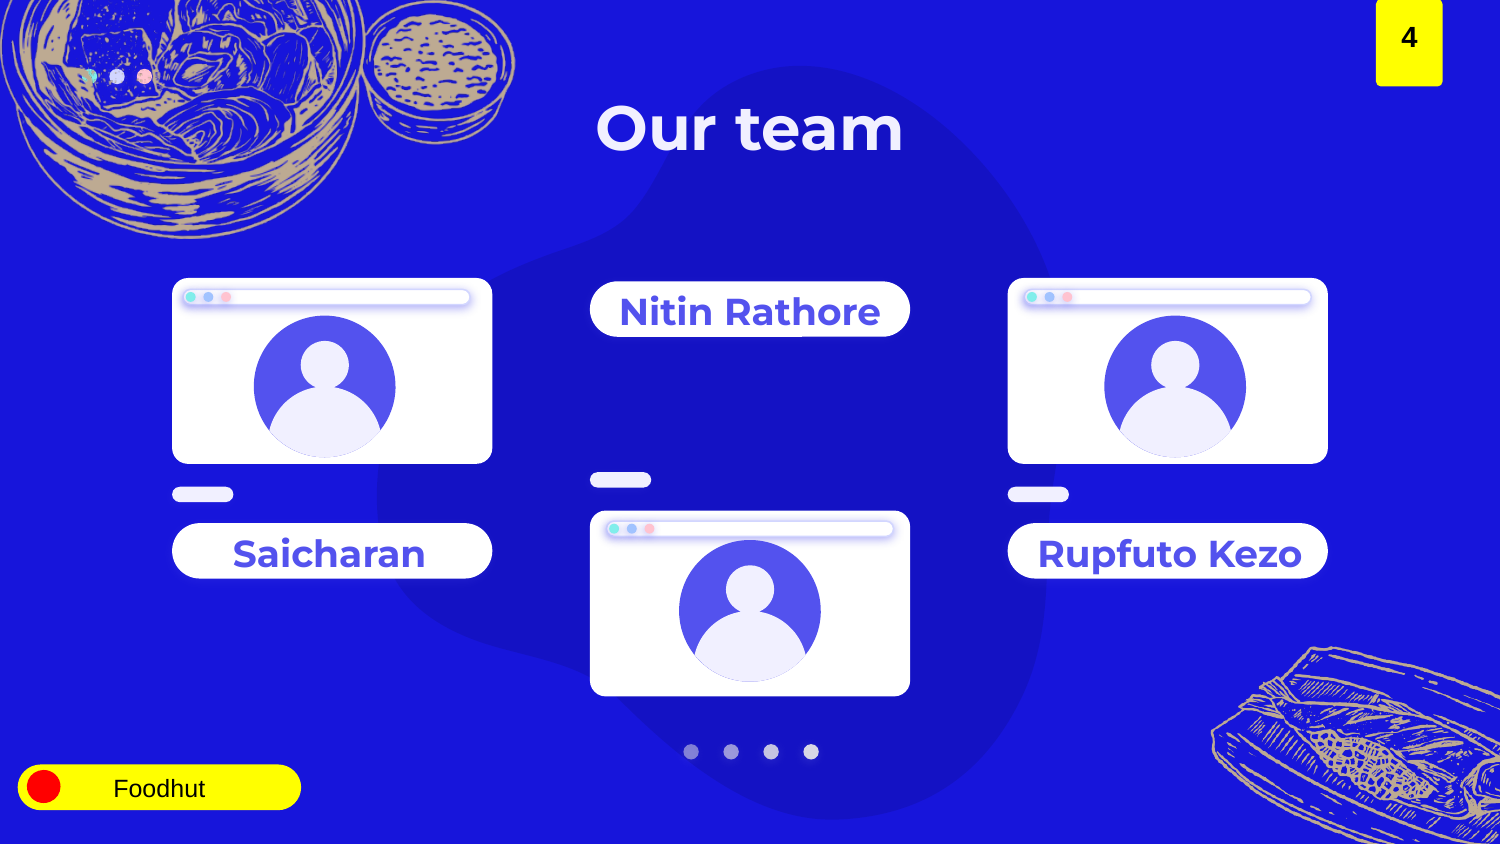

4

# Our team

Nitin Rathore

Saicharan
Rupfuto Kezo

Foodhut